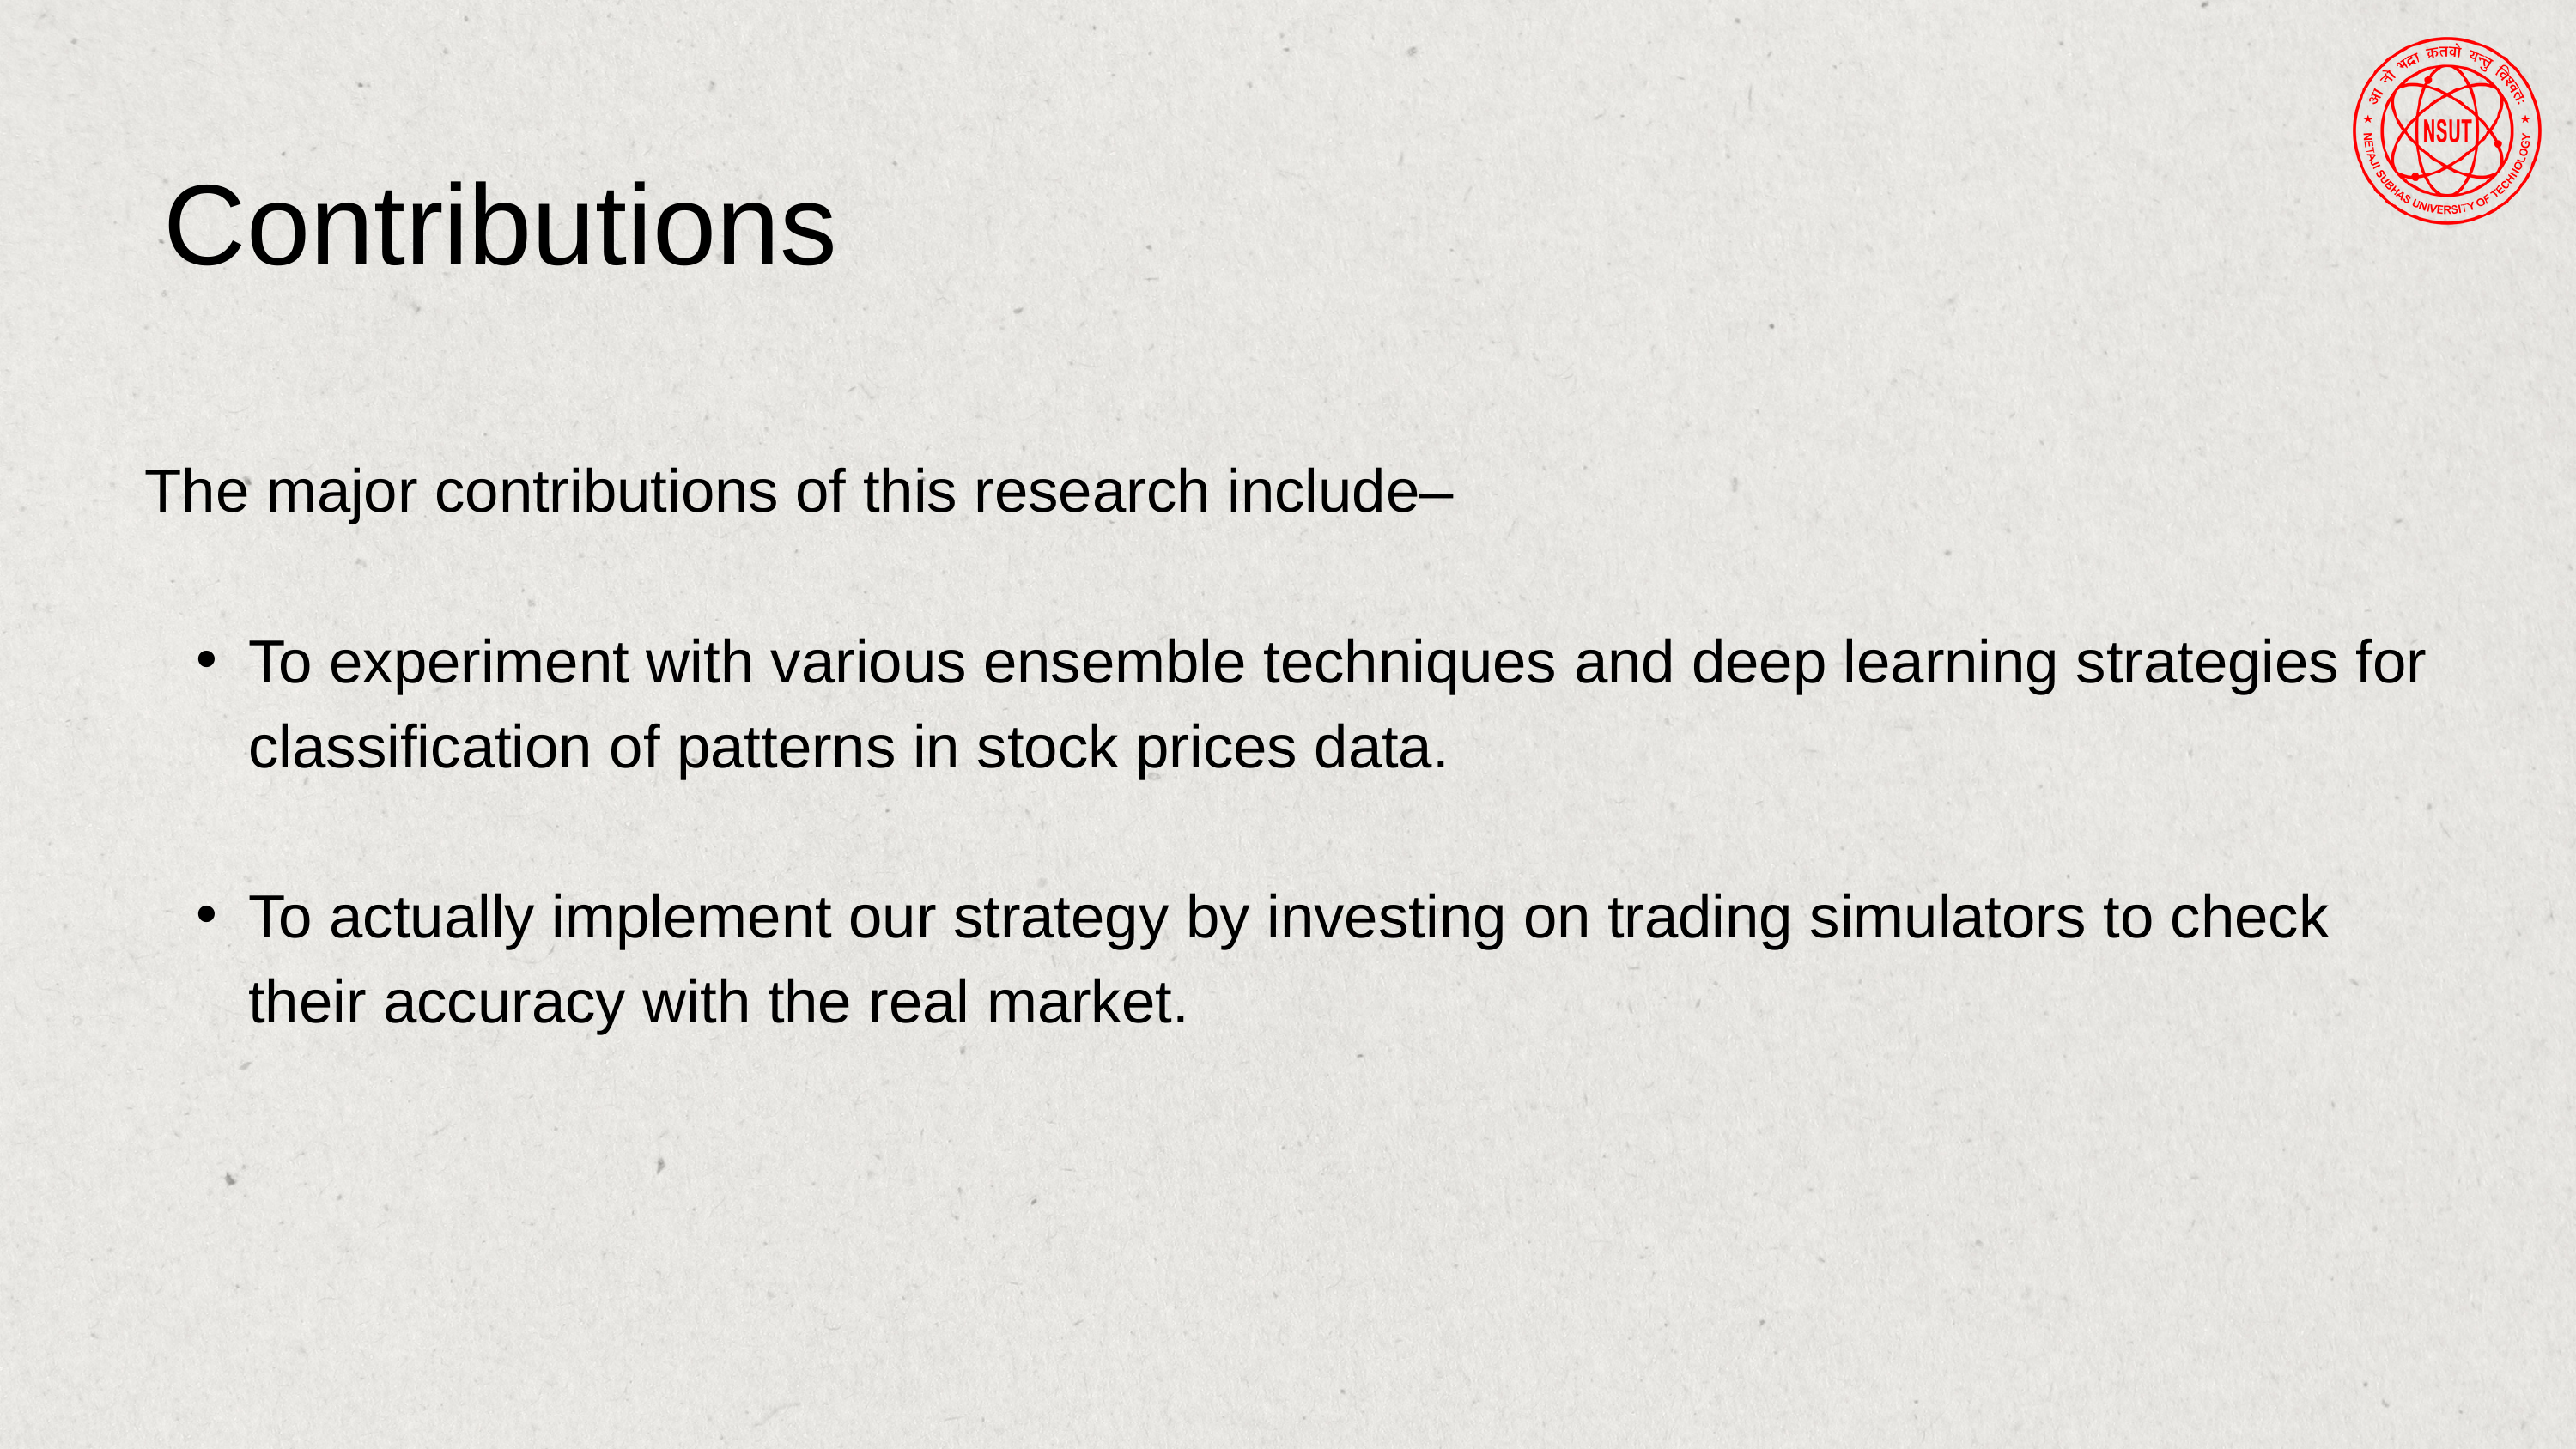

Contributions
The major contributions of this research include–

To experiment with various ensemble techniques and deep learning strategies for classification of patterns in stock prices data.

To actually implement our strategy by investing on trading simulators to check their accuracy with the real market.